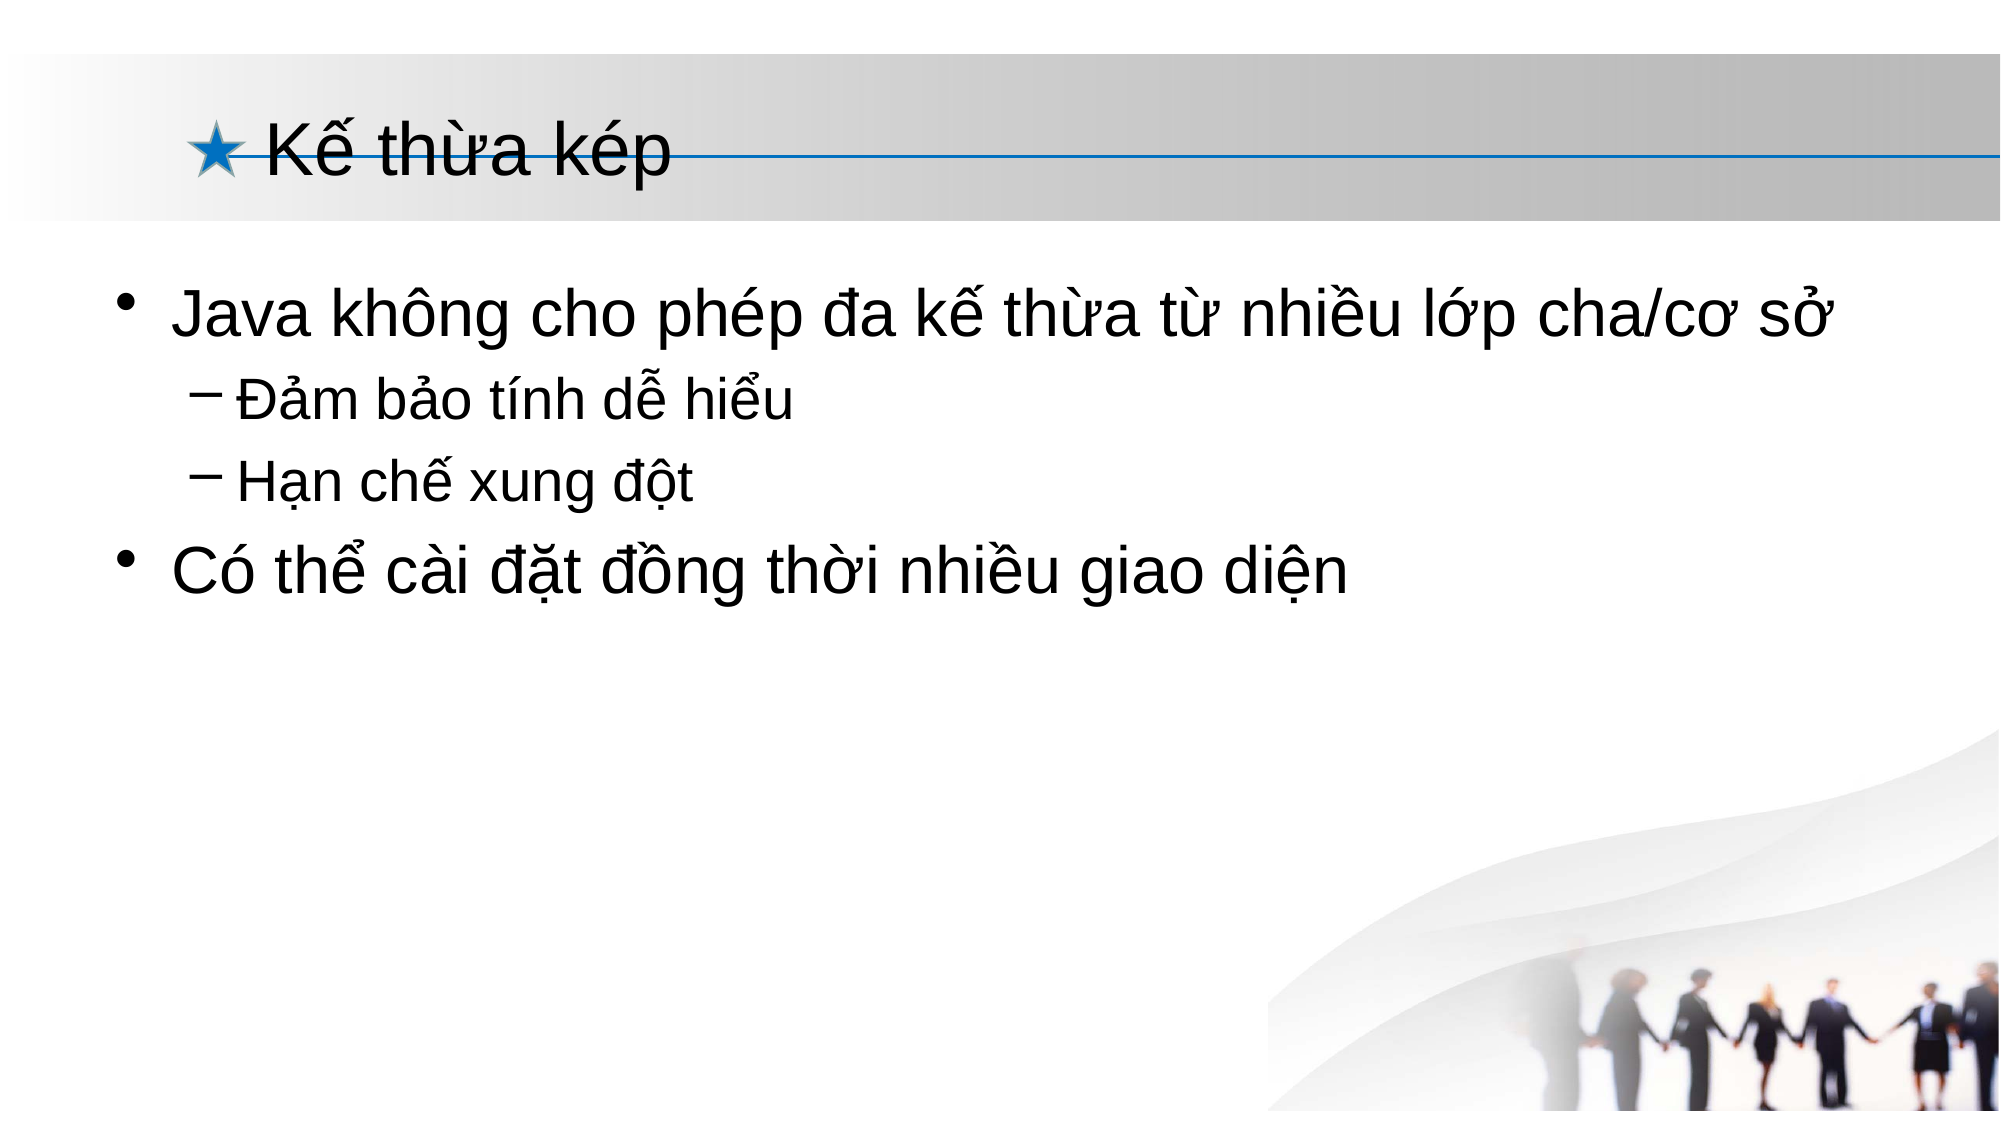

# Kế thừa kép
Java không cho phép đa kế thừa từ nhiều lớp cha/cơ sở
Đảm bảo tính dễ hiểu
Hạn chế xung đột
Có thể cài đặt đồng thời nhiều giao diện
16